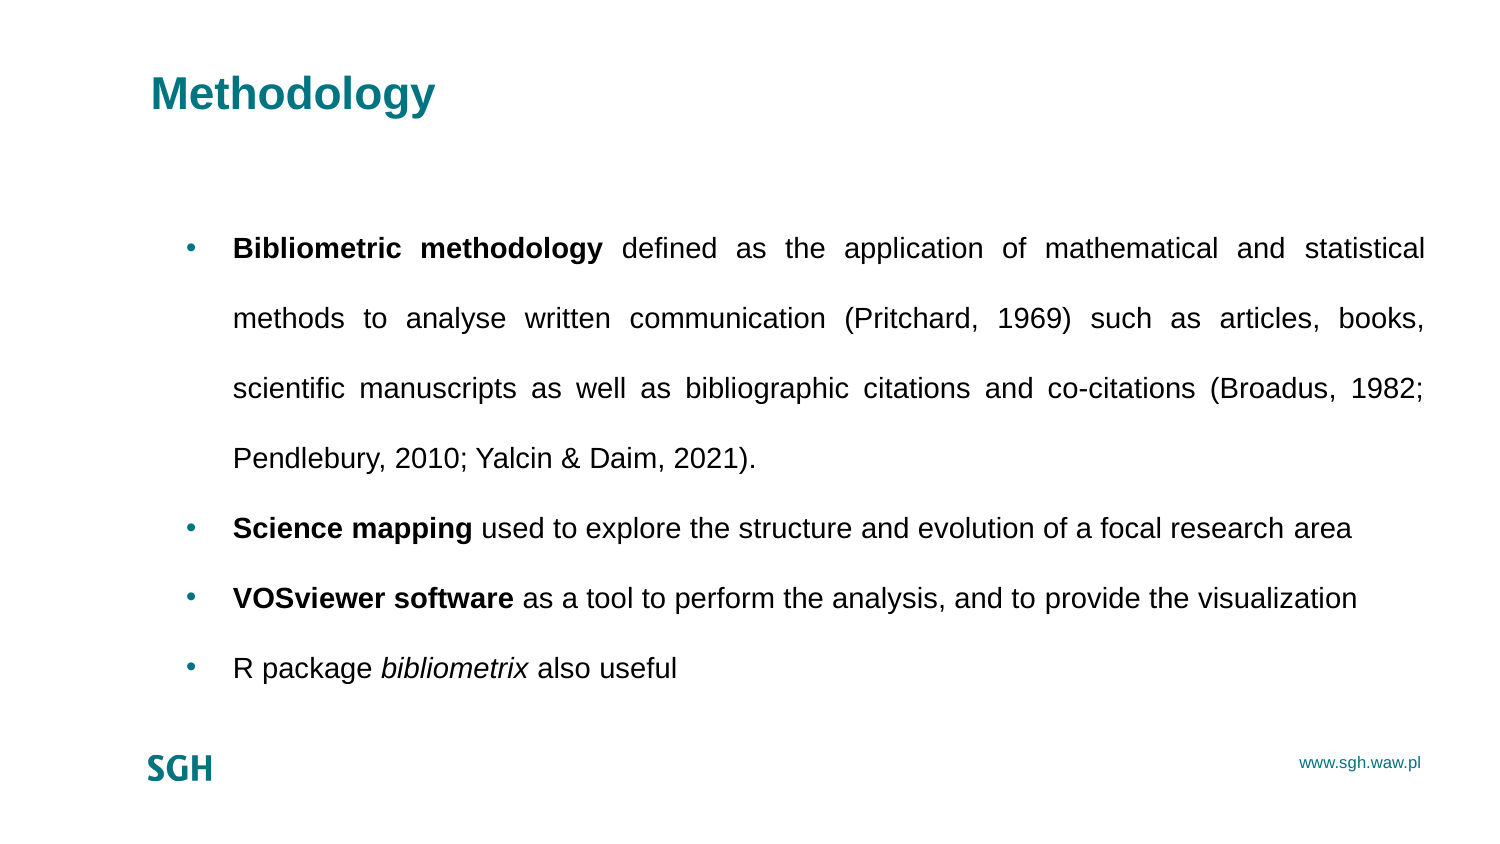

# Methodology
Bibliometric methodology defined as the application of mathematical and statistical methods to analyse written communication (Pritchard, 1969) such as articles, books, scientific manuscripts as well as bibliographic citations and co-citations (Broadus, 1982; Pendlebury, 2010; Yalcin & Daim, 2021).
Science mapping used to explore the structure and evolution of a focal research area
VOSviewer software as a tool to perform the analysis, and to provide the visualization
R package bibliometrix also useful